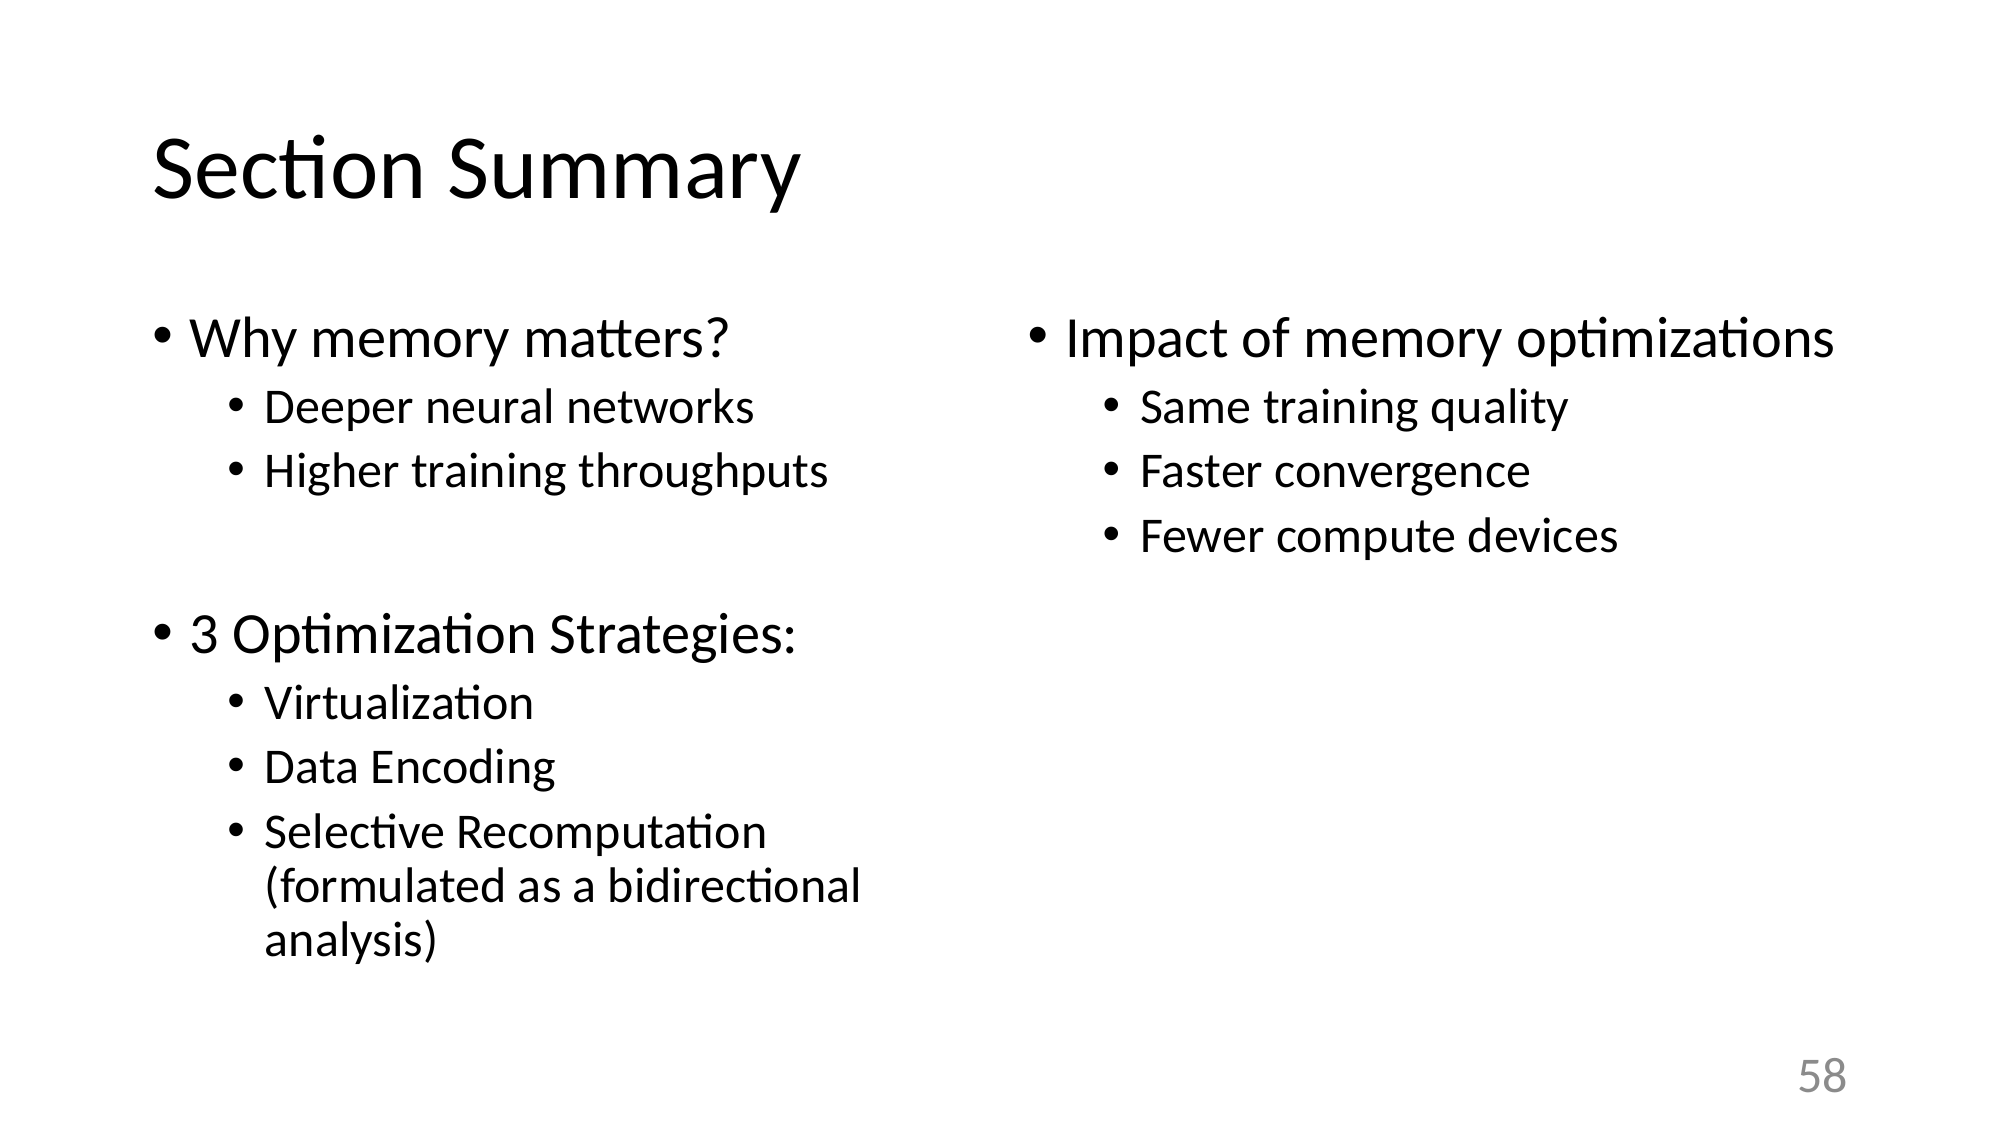

# Section Summary
Why memory matters?
Deeper neural networks
Higher training throughputs

3 Optimization Strategies:
Virtualization
Data Encoding
Selective Recomputation (formulated as a bidirectional analysis)
Impact of memory optimizations
Same training quality
Faster convergence
Fewer compute devices
58